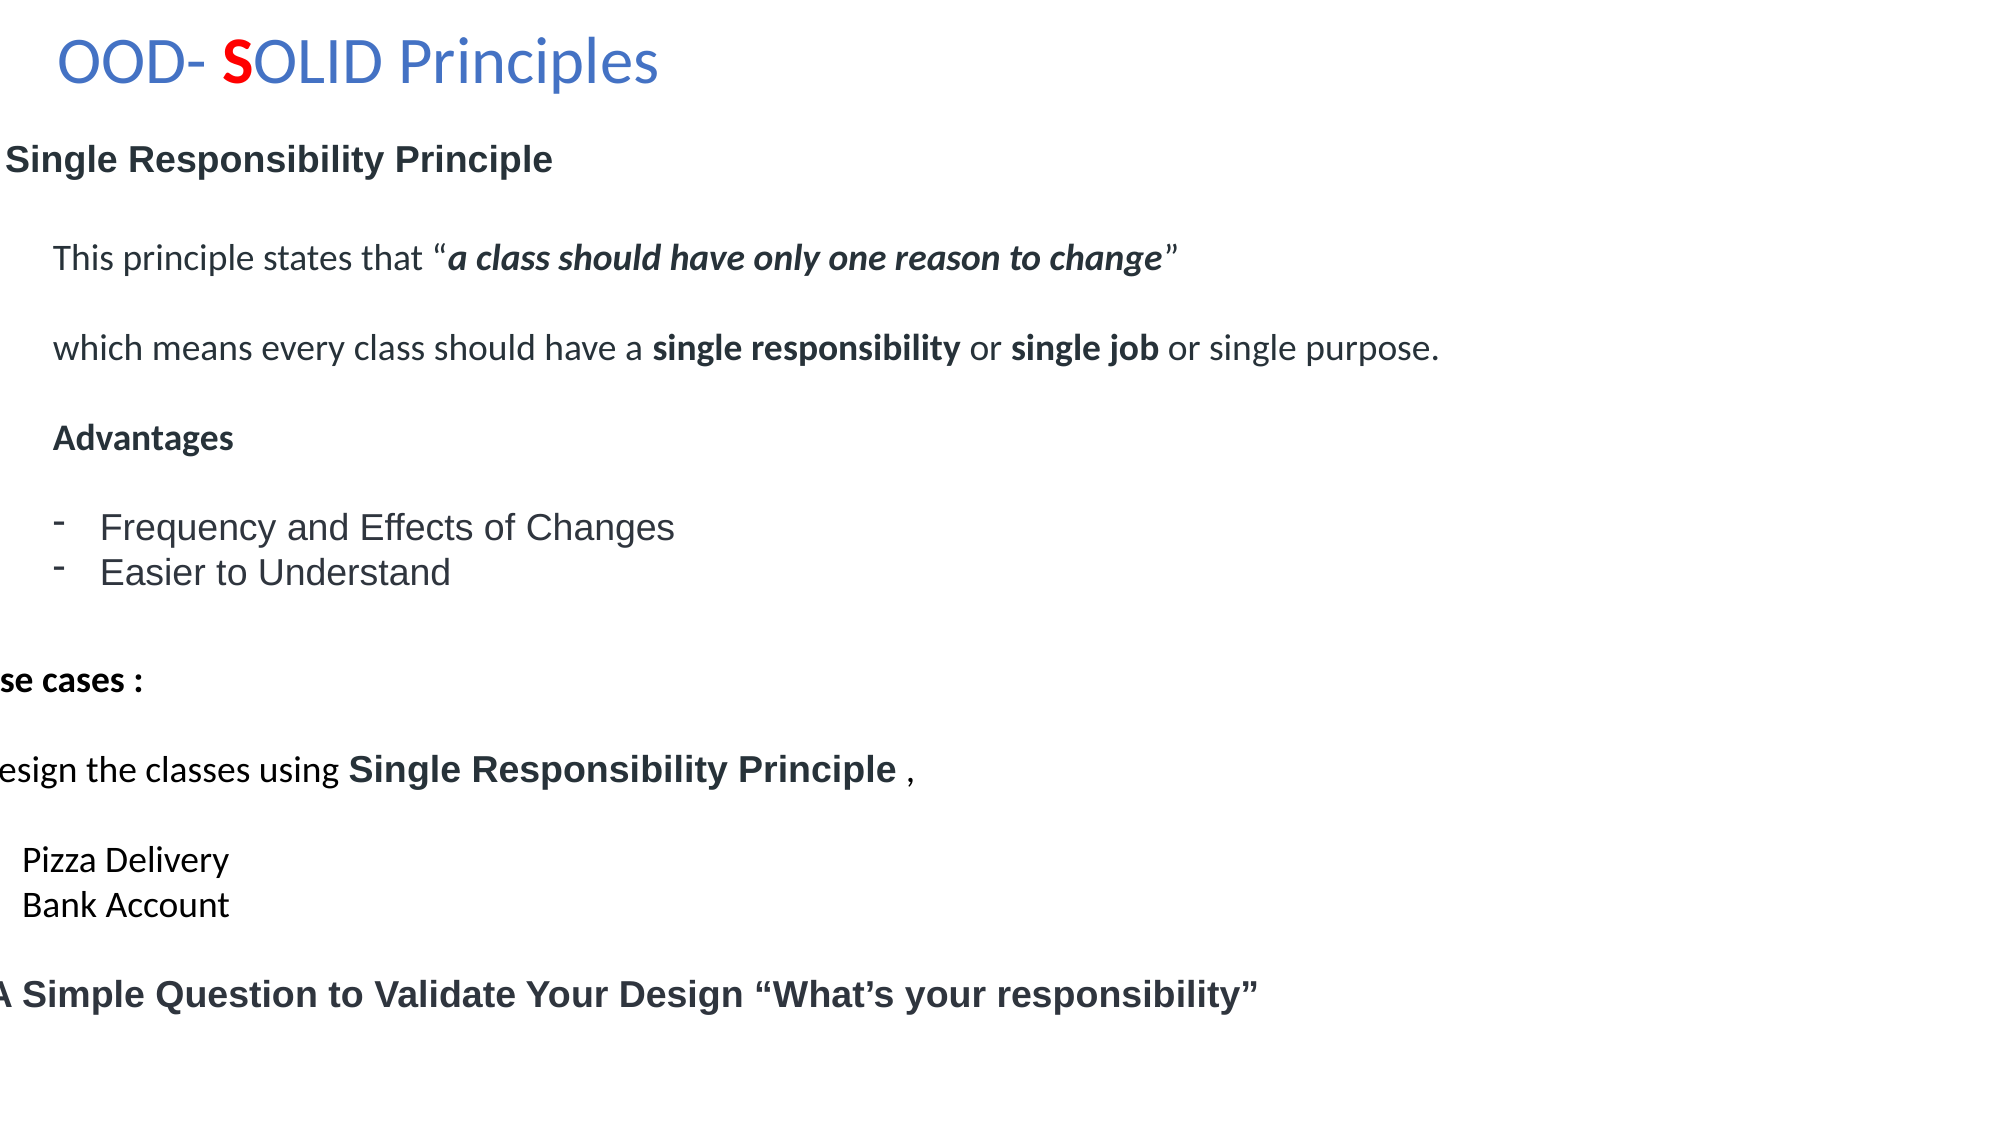

OOD- SOLID Principles
Single Responsibility Principle
This principle states that “a class should have only one reason to change”

which means every class should have a single responsibility or single job or single purpose.

Advantages

Frequency and Effects of Changes
Easier to Understand

Use cases :

Design the classes using Single Responsibility Principle ,

Pizza Delivery
Bank Account

 A Simple Question to Validate Your Design “What’s your responsibility”